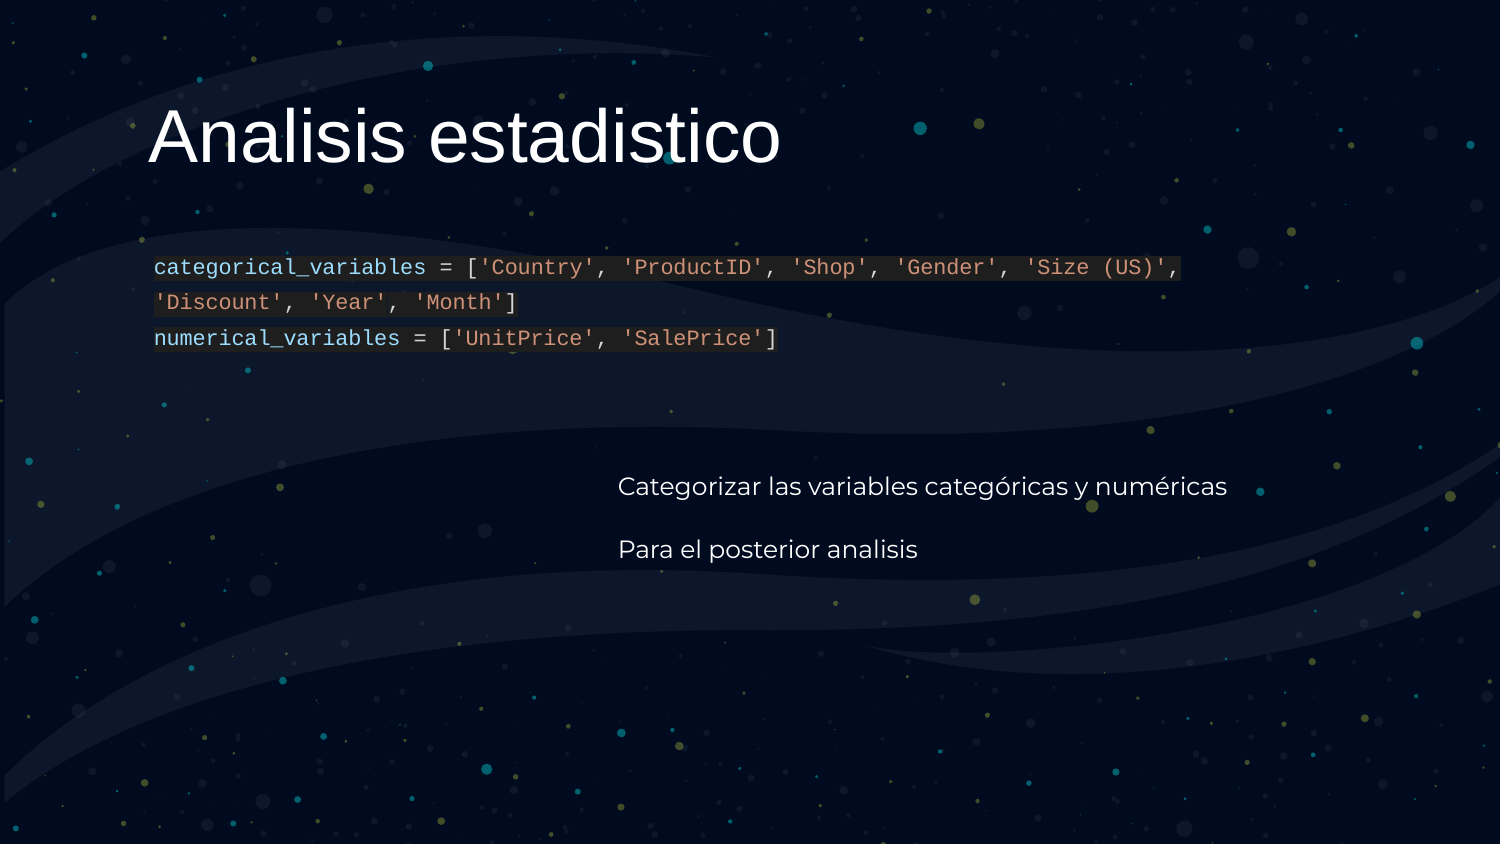

# Analisis estadistico
categorical_variables = ['Country', 'ProductID', 'Shop', 'Gender', 'Size (US)', 'Discount', 'Year', 'Month']
numerical_variables = ['UnitPrice', 'SalePrice']

Categorizar las variables categóricas y numéricas
Para el posterior analisis